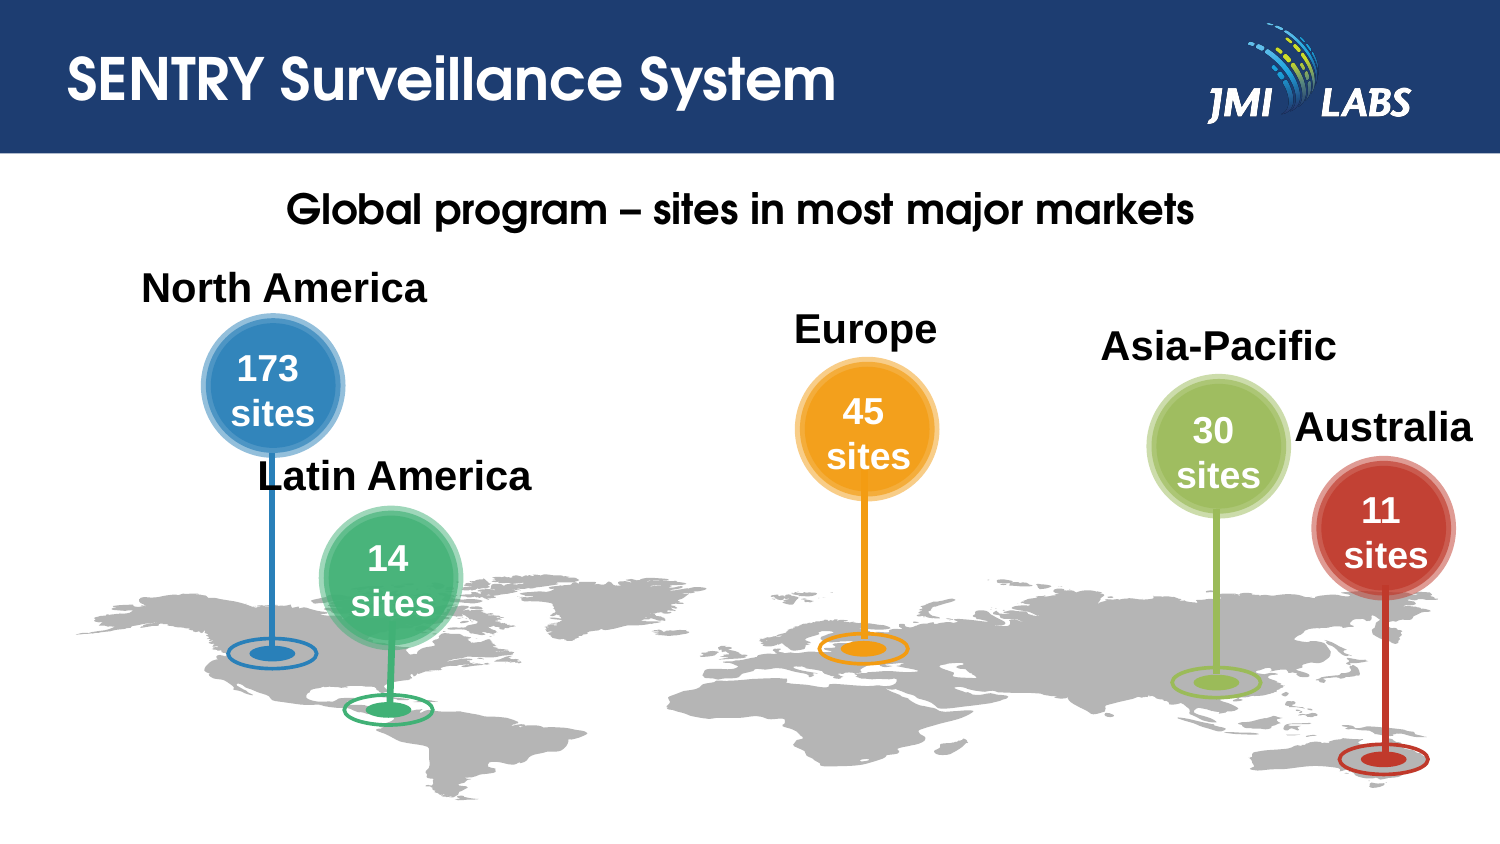

SENTRY Surveillance System
Global program – sites in most major markets
North America

173
sites

Europe

45
sites

Asia-Pacific

30
sites

Australia

11
sites

Latin America

14
sites